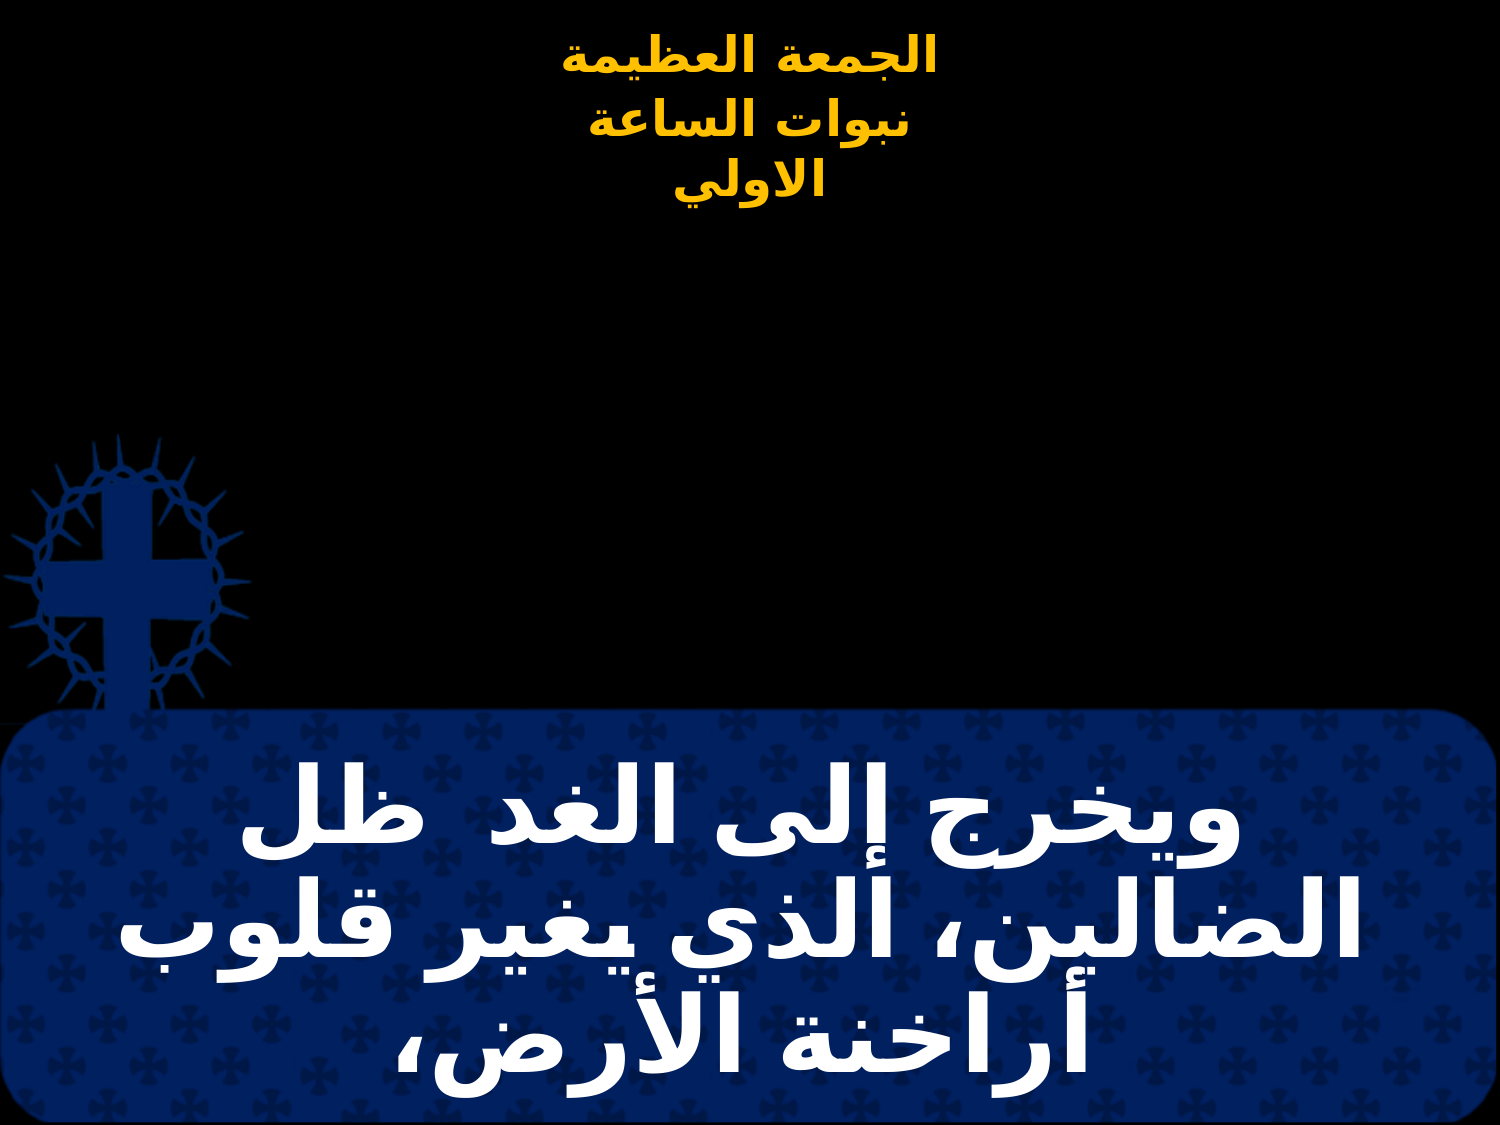

# ويخرج إلى الغد  ظل الضالين، الذي يغير قلوب أراخنة الأرض،